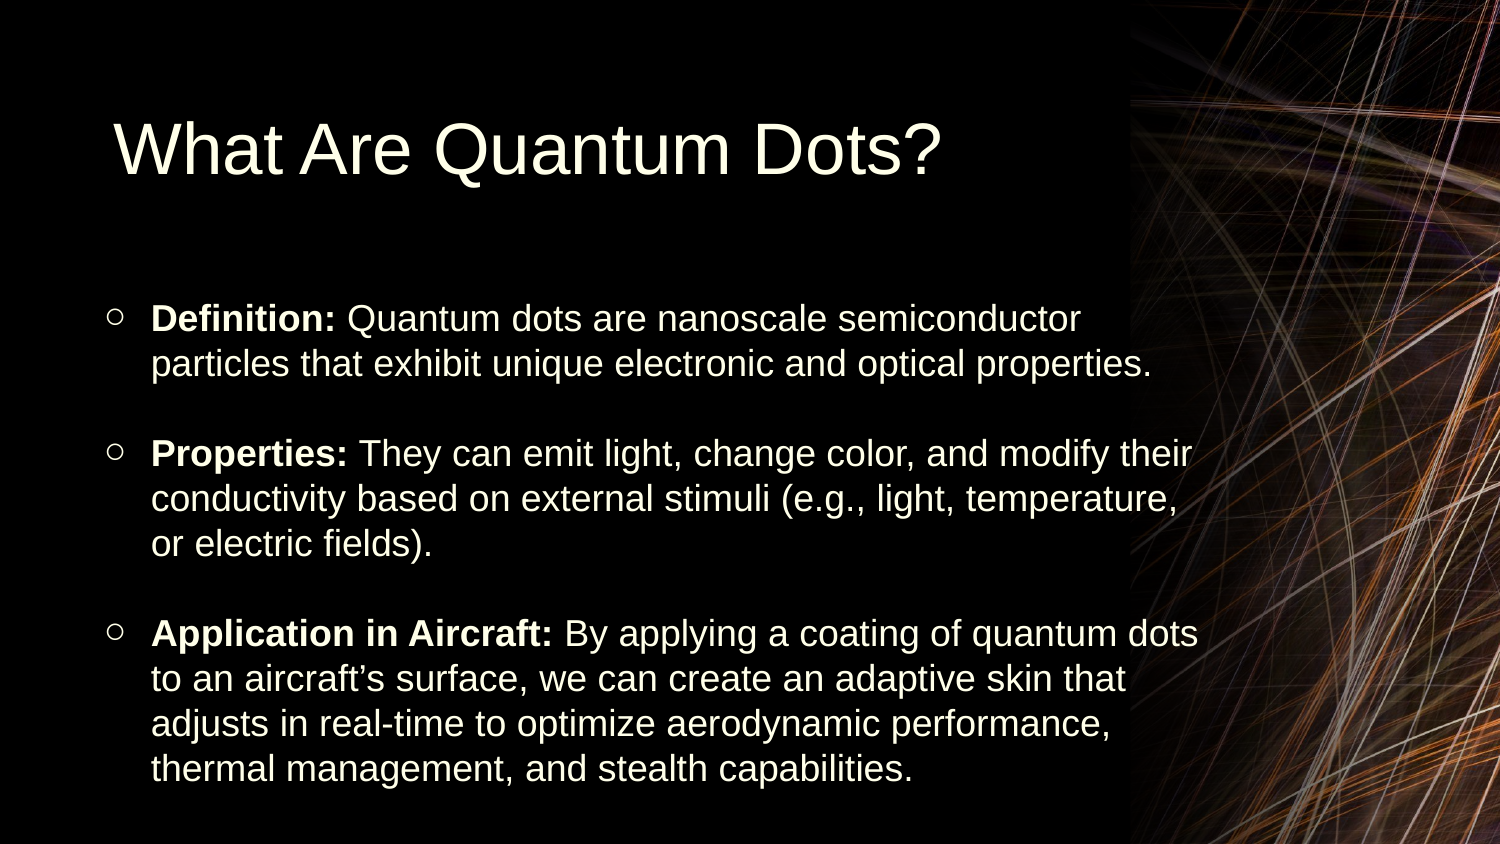

# What Are Quantum Dots?
Definition: Quantum dots are nanoscale semiconductor particles that exhibit unique electronic and optical properties.

Properties: They can emit light, change color, and modify their conductivity based on external stimuli (e.g., light, temperature, or electric fields).

Application in Aircraft: By applying a coating of quantum dots to an aircraft’s surface, we can create an adaptive skin that adjusts in real-time to optimize aerodynamic performance, thermal management, and stealth capabilities.